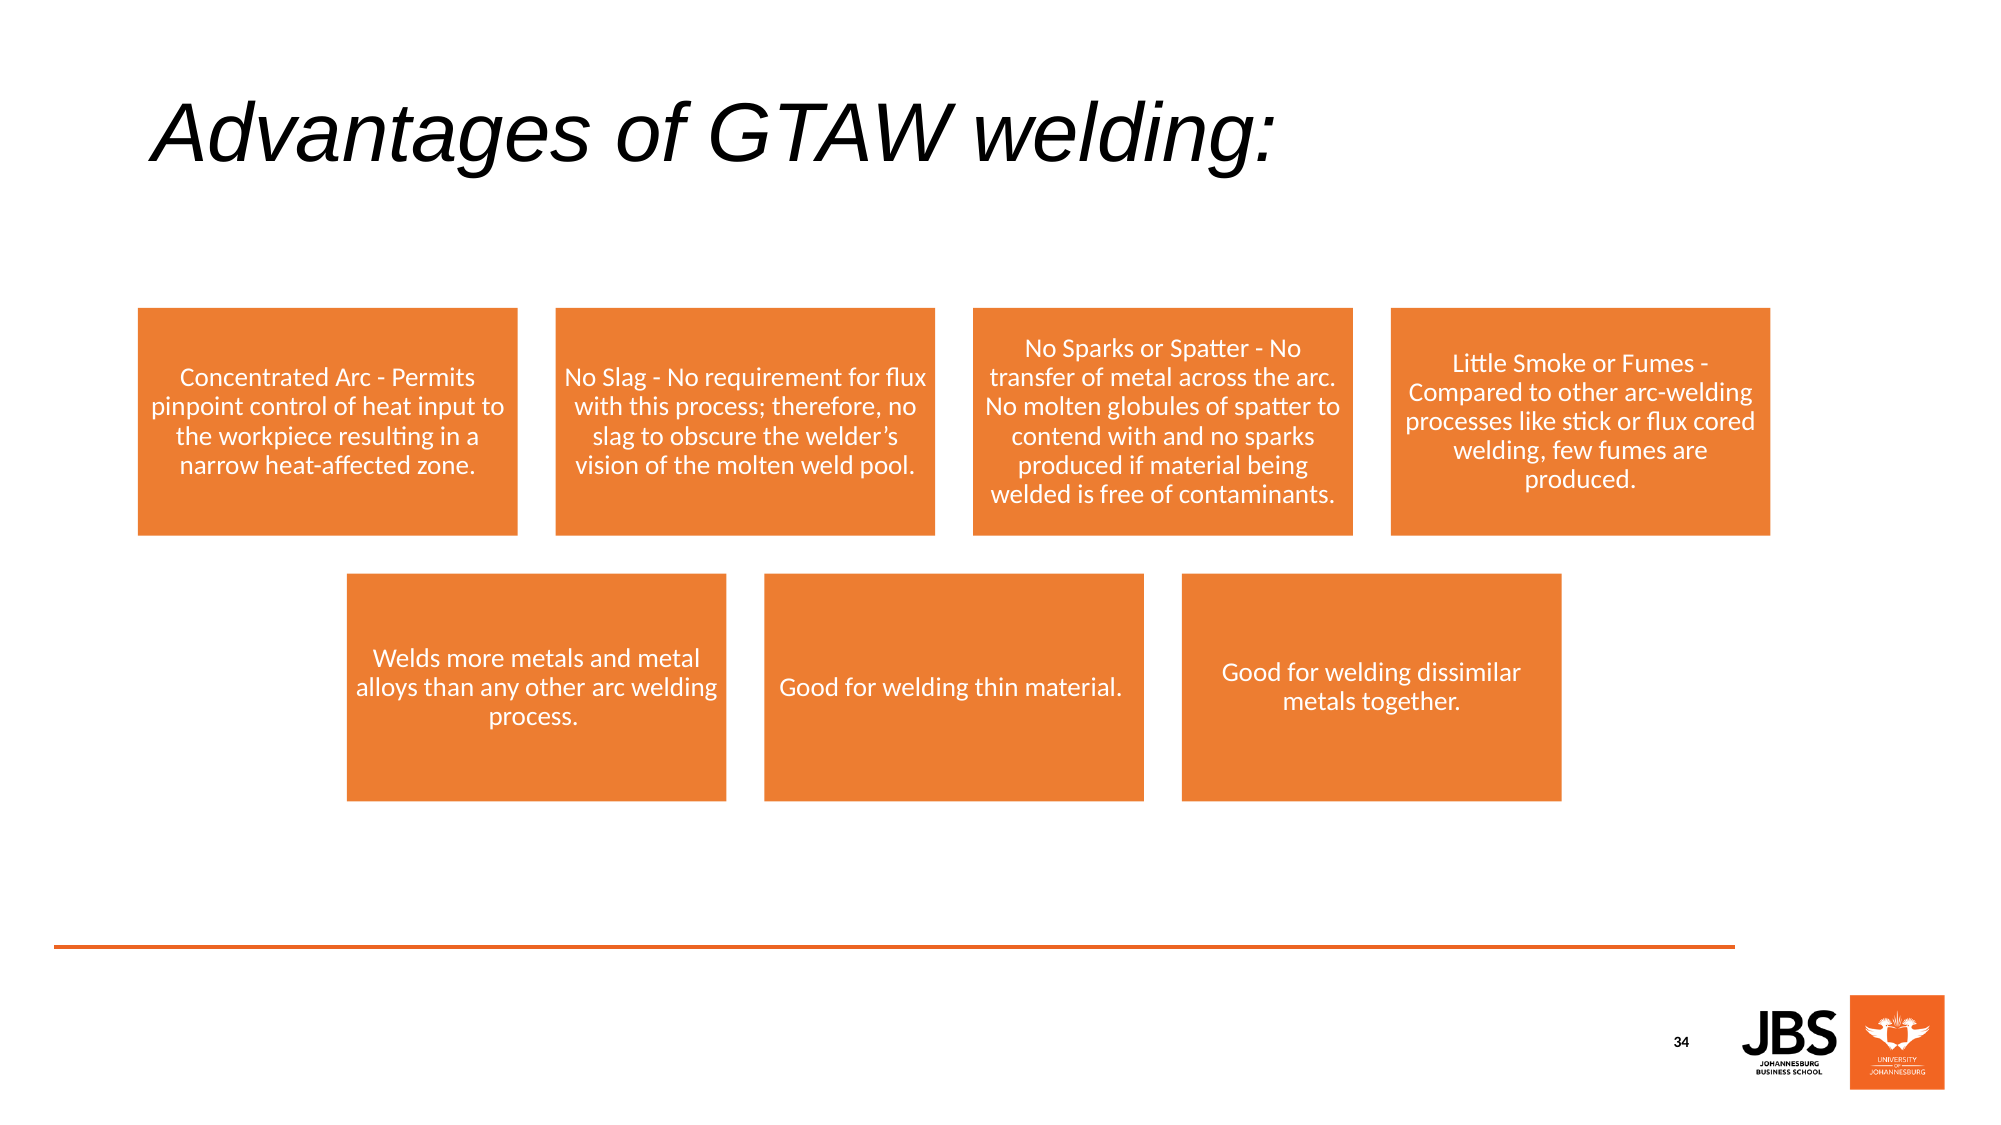

# Advantages of GTAW welding:
Concentrated Arc - Permits pinpoint control of heat input to the workpiece resulting in a narrow heat-affected zone.
No Slag - No requirement for flux with this process; therefore, no slag to obscure the welder’s vision of the molten weld pool.
No Sparks or Spatter - No transfer of metal across the arc. No molten globules of spatter to contend with and no sparks produced if material being welded is free of contaminants.
Little Smoke or Fumes - Compared to other arc-welding processes like stick or flux cored welding, few fumes are produced.
Welds more metals and metal alloys than any other arc welding process.
Good for welding thin material.
Good for welding dissimilar metals together.